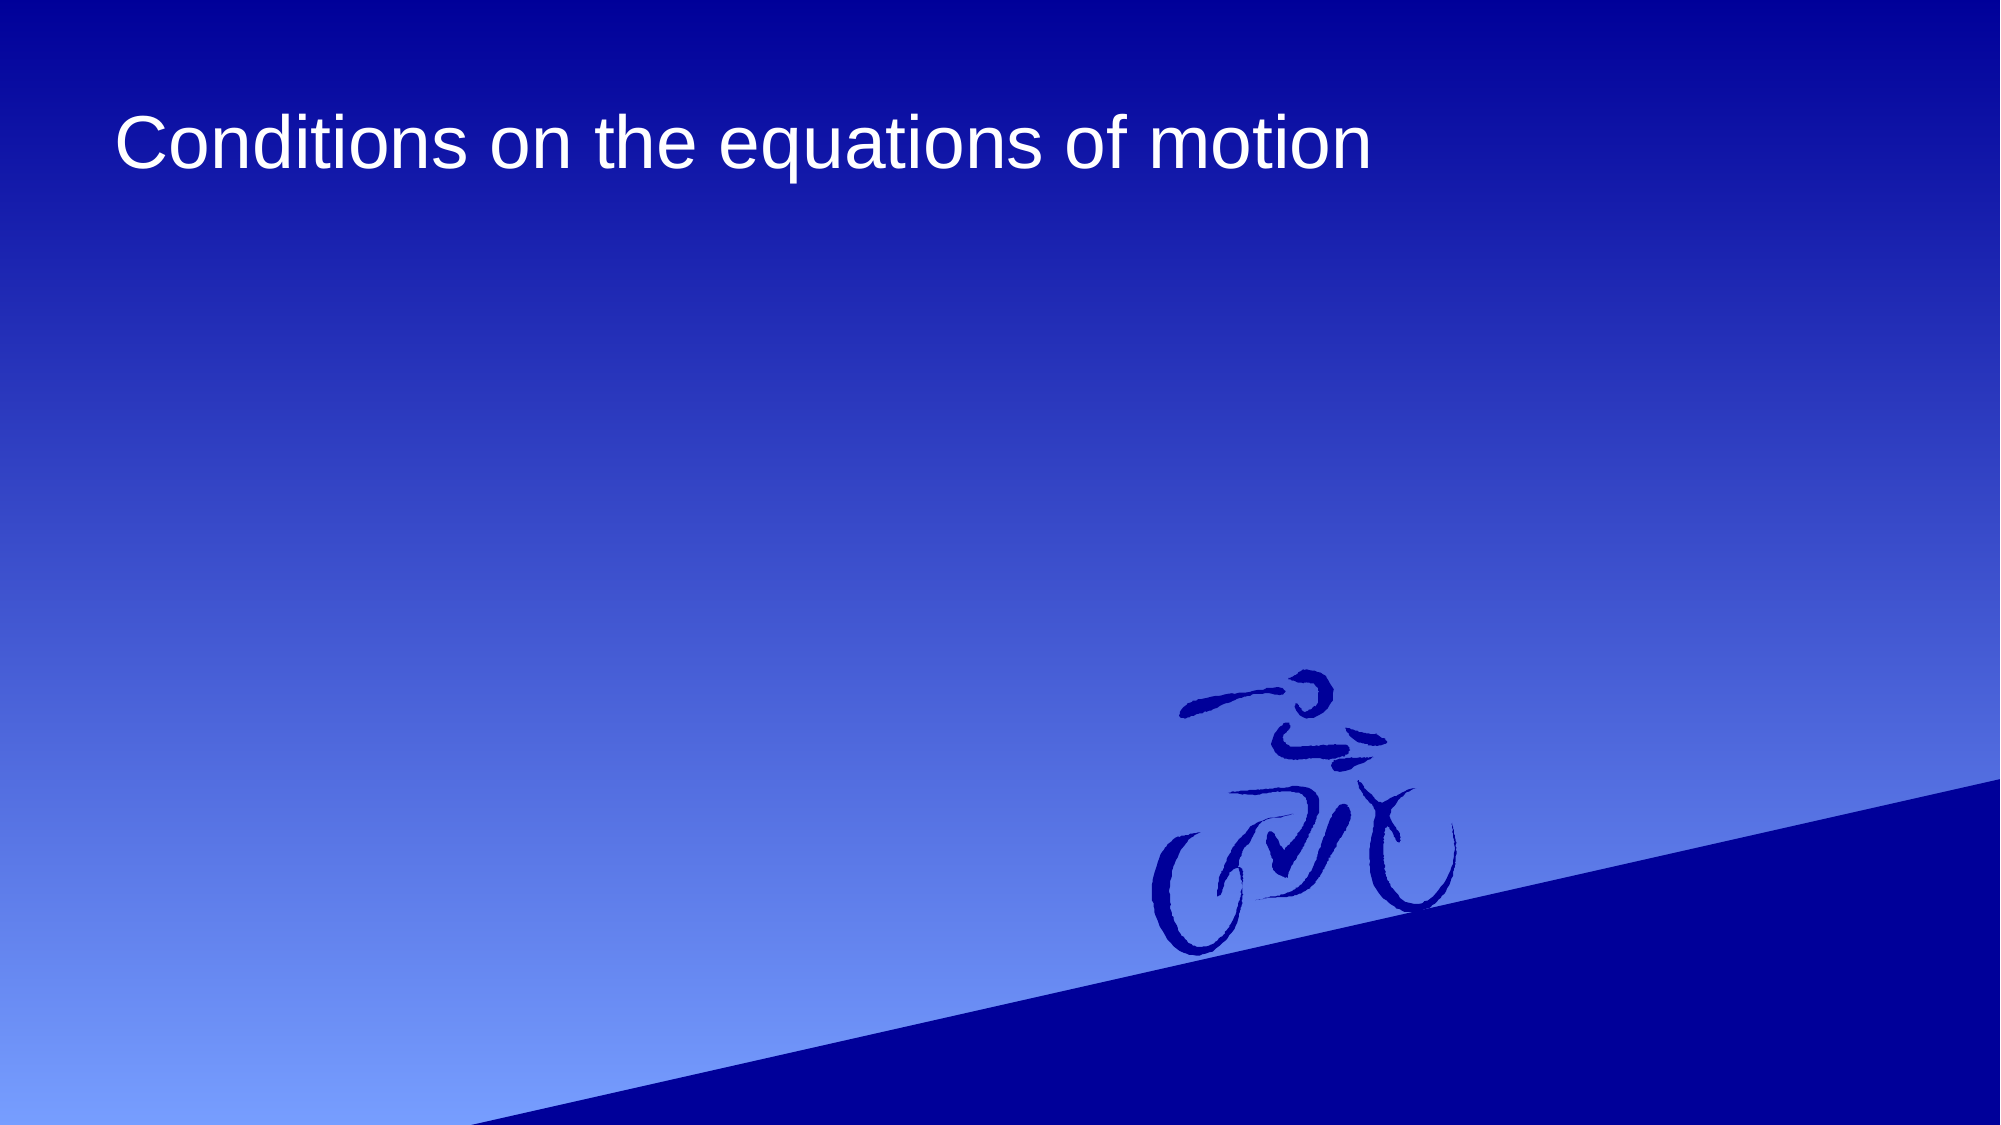

# Conditions on the equations of motion